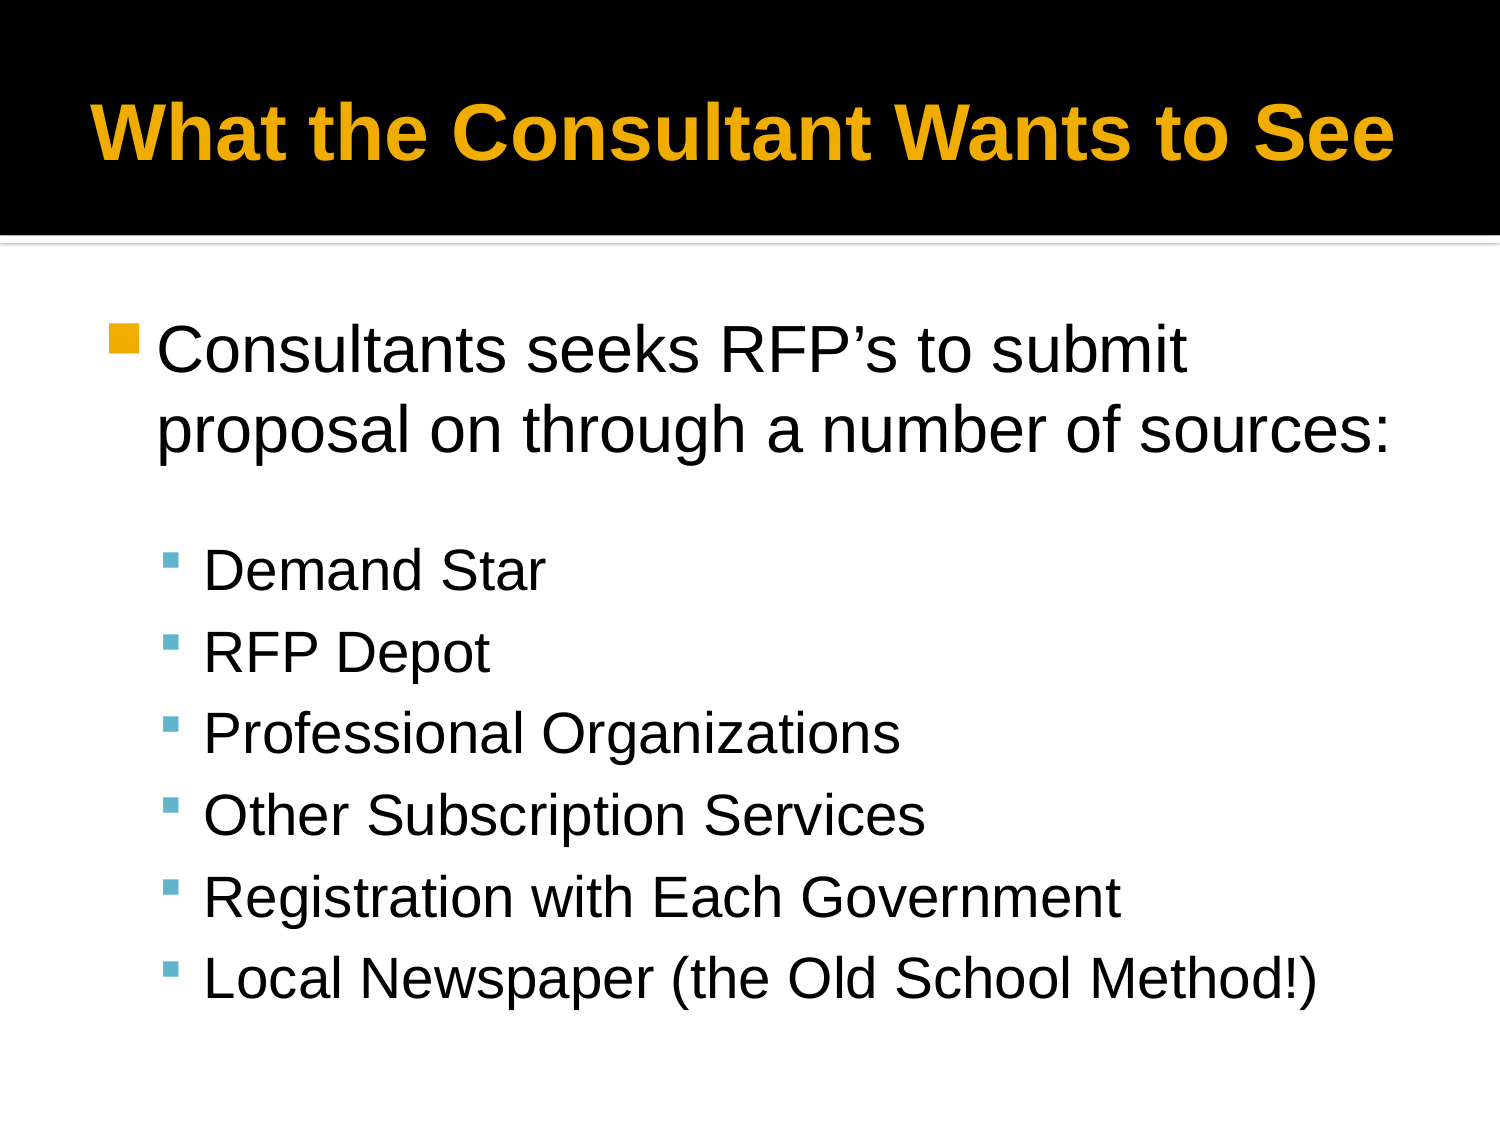

# What the Consultant Wants to See
Consultants seeks RFP’s to submit proposal on through a number of sources:

Demand Star
RFP Depot
Professional Organizations
Other Subscription Services
Registration with Each Government
Local Newspaper (the Old School Method!)